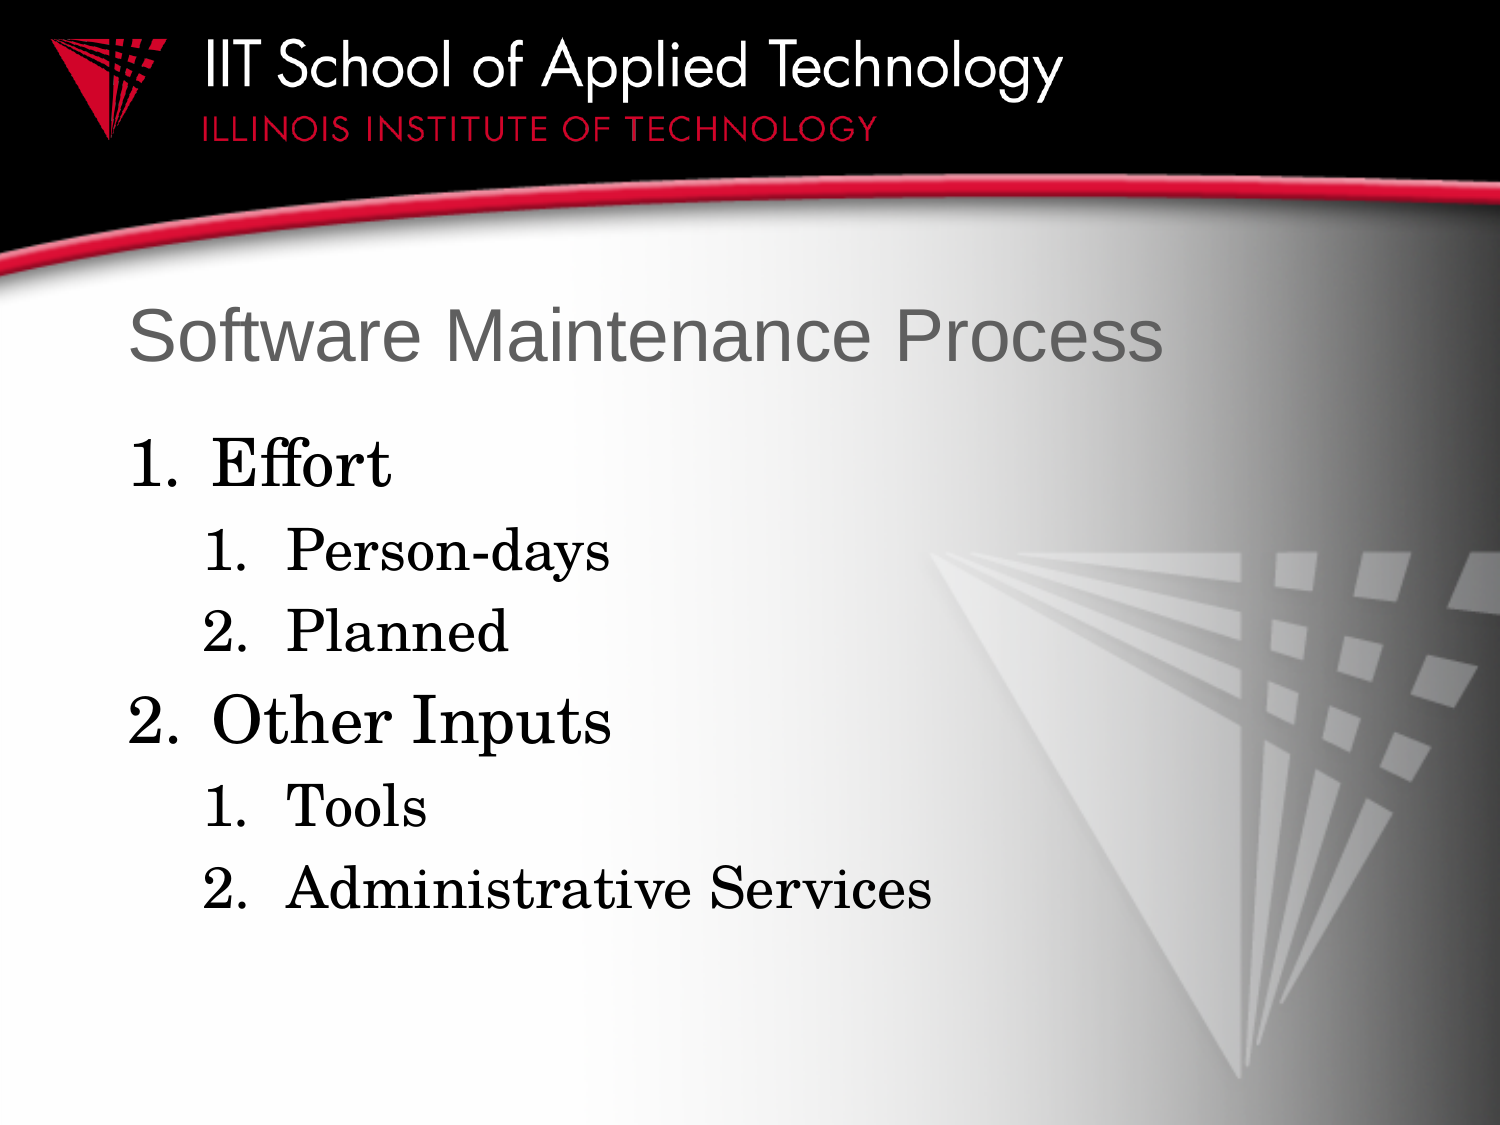

# Software Maintenance Process
Effort
Person-days
Planned
Other Inputs
Tools
Administrative Services